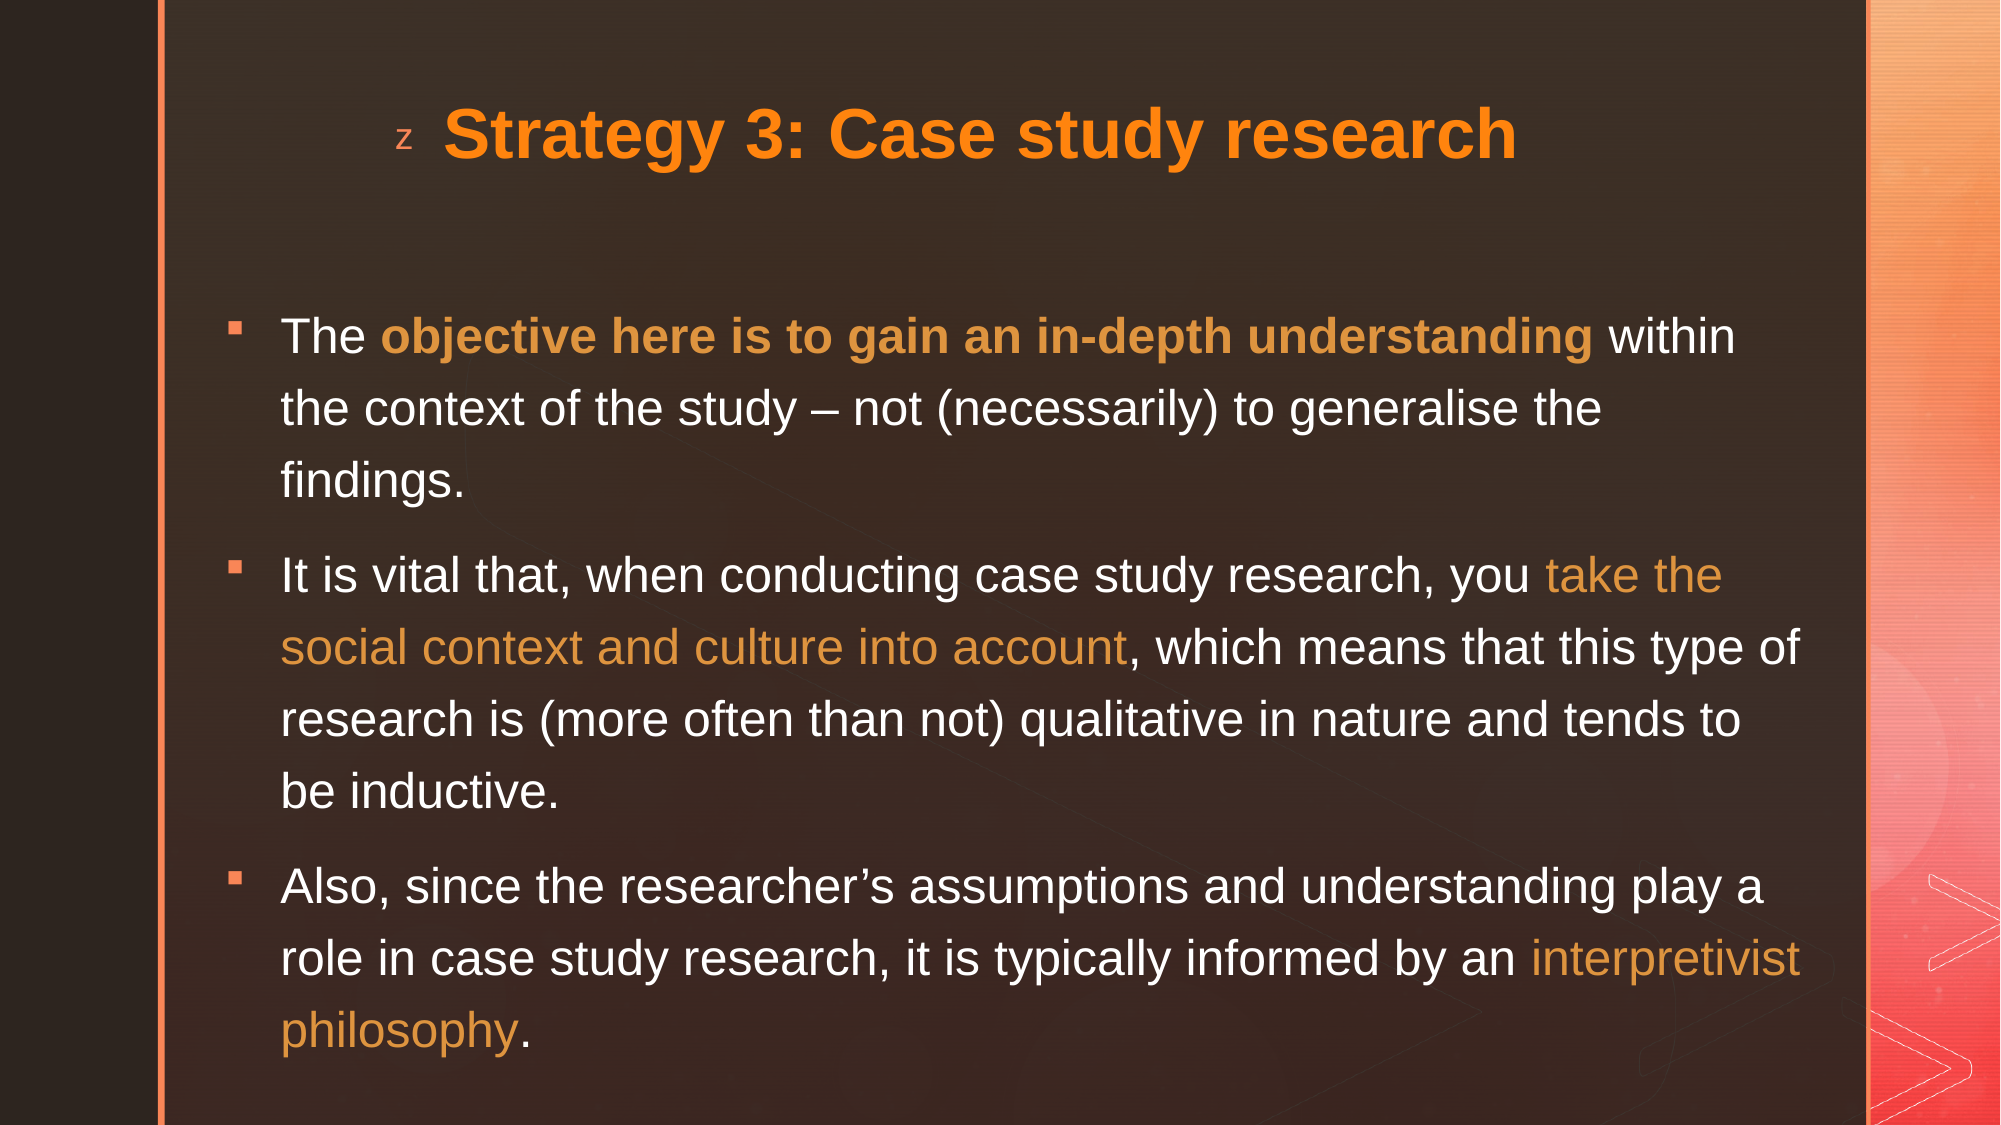

# Strategy 3: Case study research
The objective here is to gain an in-depth understanding within the context of the study – not (necessarily) to generalise the findings.
It is vital that, when conducting case study research, you take the social context and culture into account, which means that this type of research is (more often than not) qualitative in nature and tends to be inductive.
Also, since the researcher’s assumptions and understanding play a role in case study research, it is typically informed by an interpretivist philosophy.